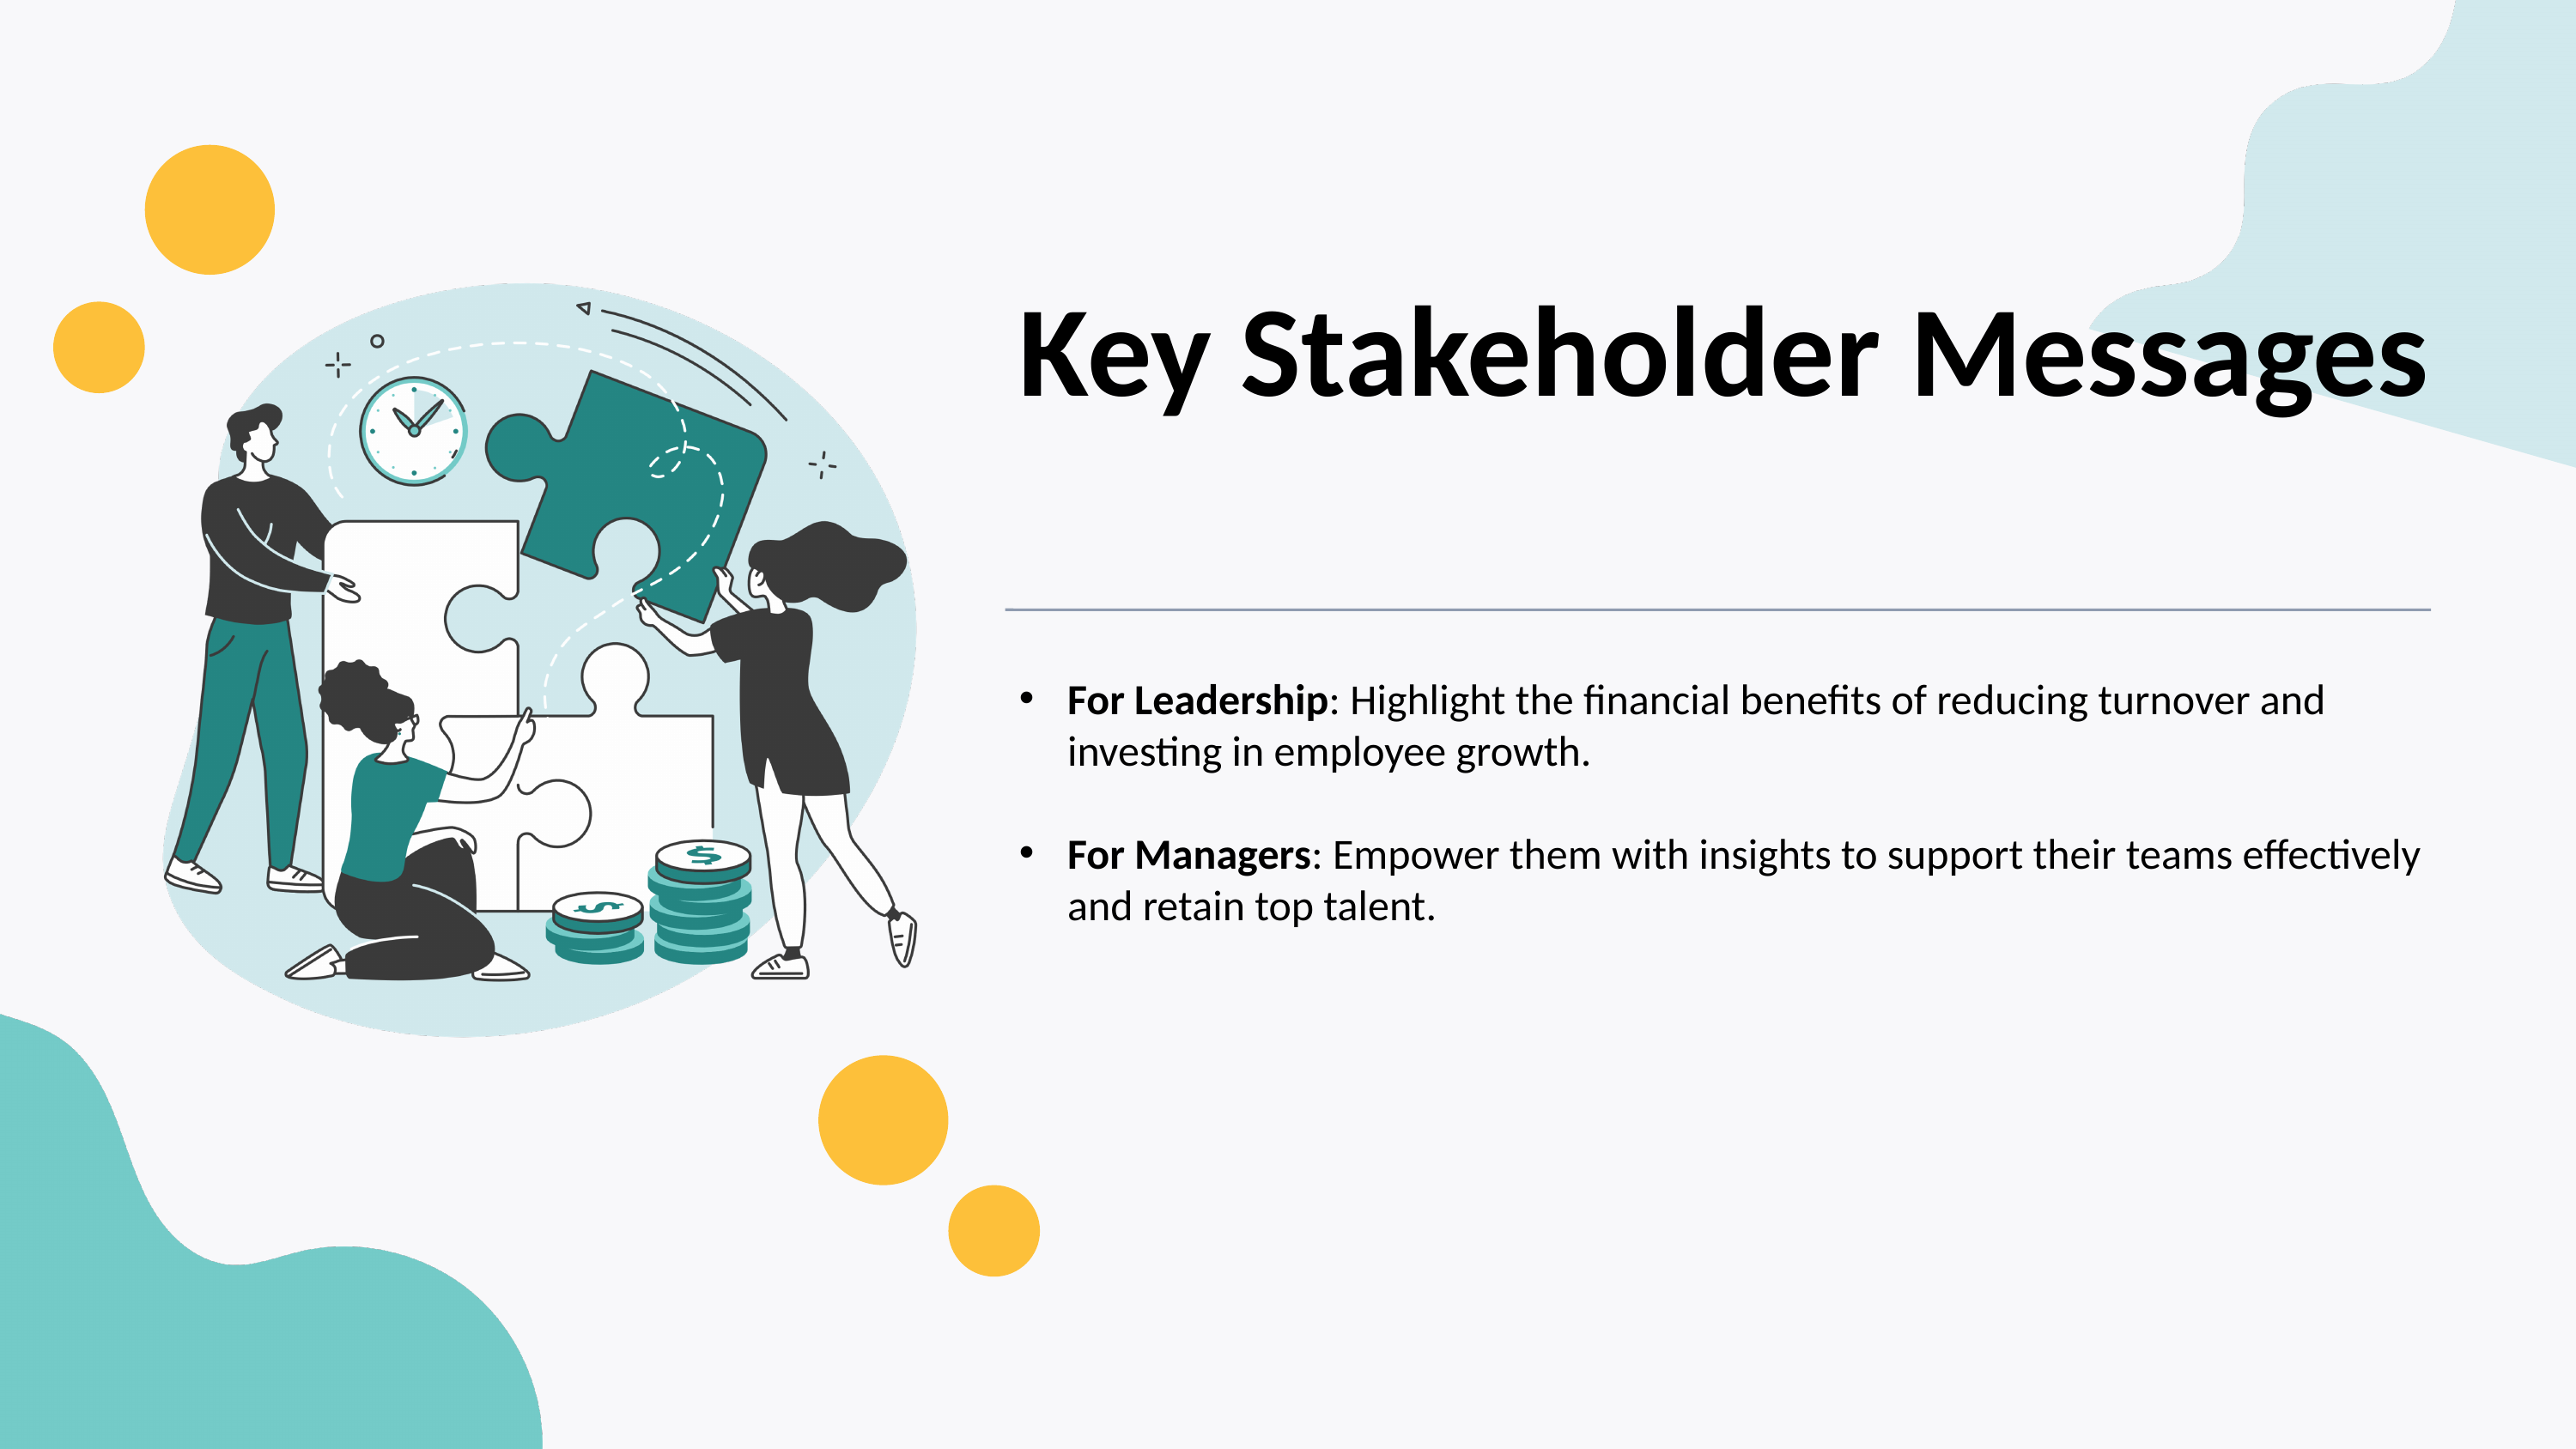

Key Stakeholder Messages

For Leadership: Highlight the financial benefits of reducing turnover and investing in employee growth.

For Managers: Empower them with insights to support their teams effectively and retain top talent.